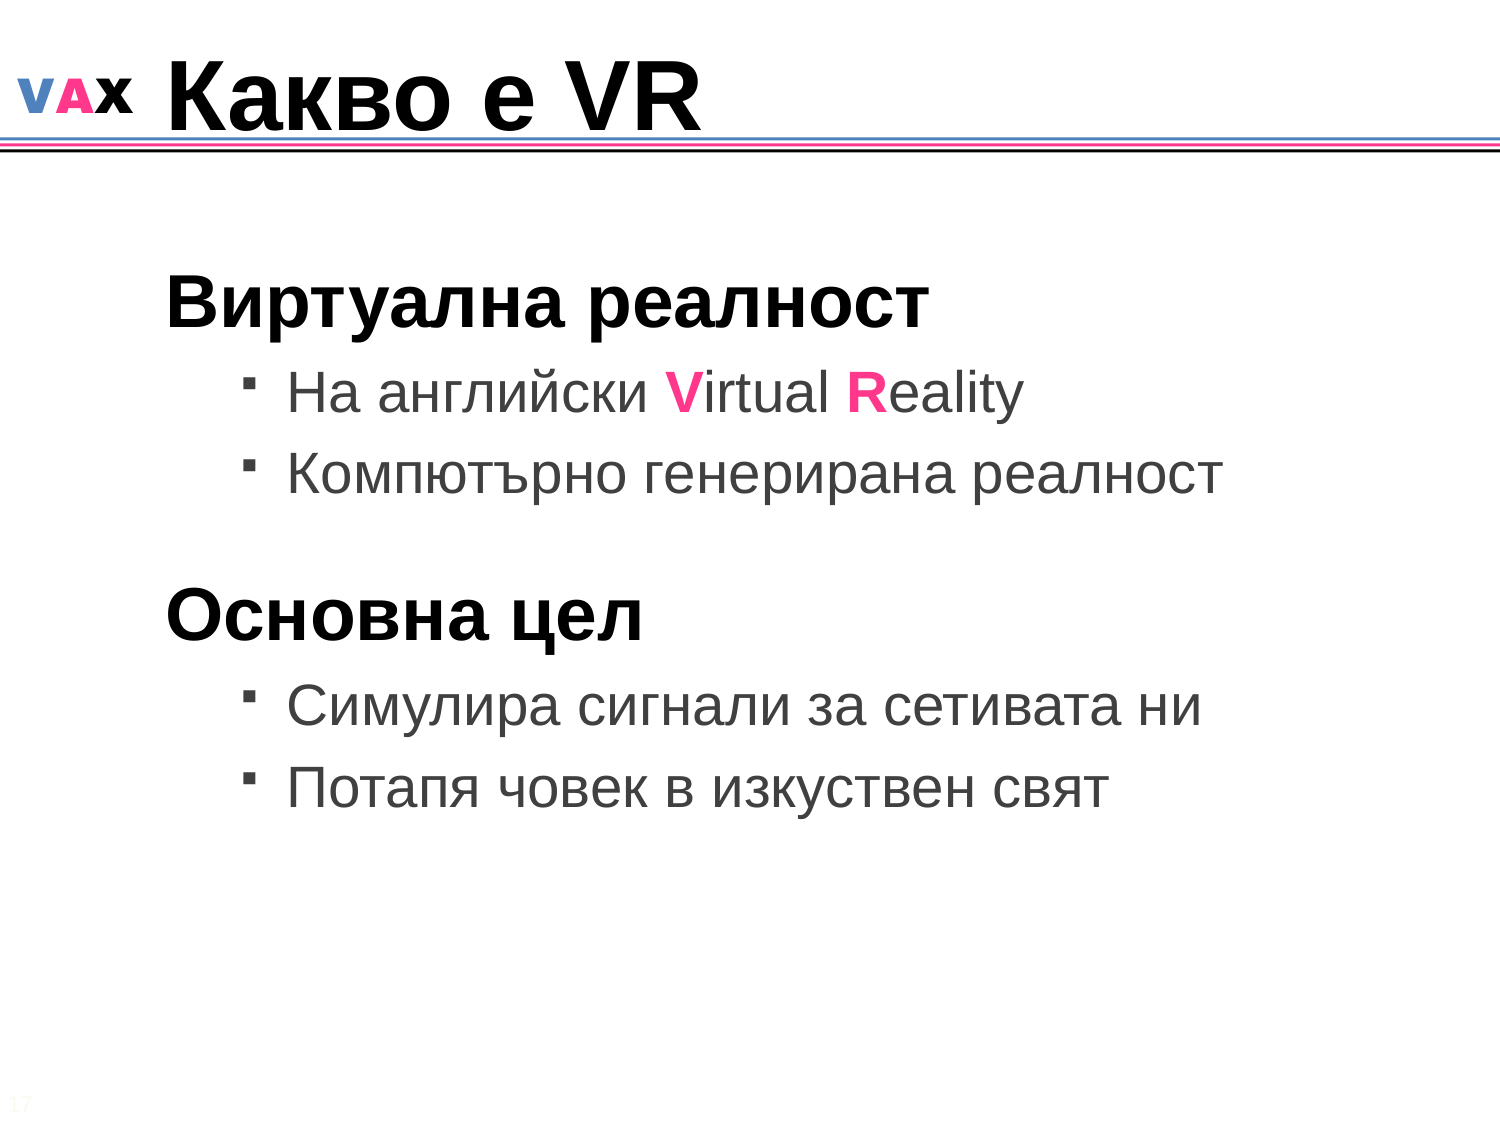

# Какво е VR
Виртуална реалност
На английски Virtual Reality
Компютърно генерирана реалност
Основна цел
Симулира сигнали за сетивата ни
Потапя човек в изкуствен свят